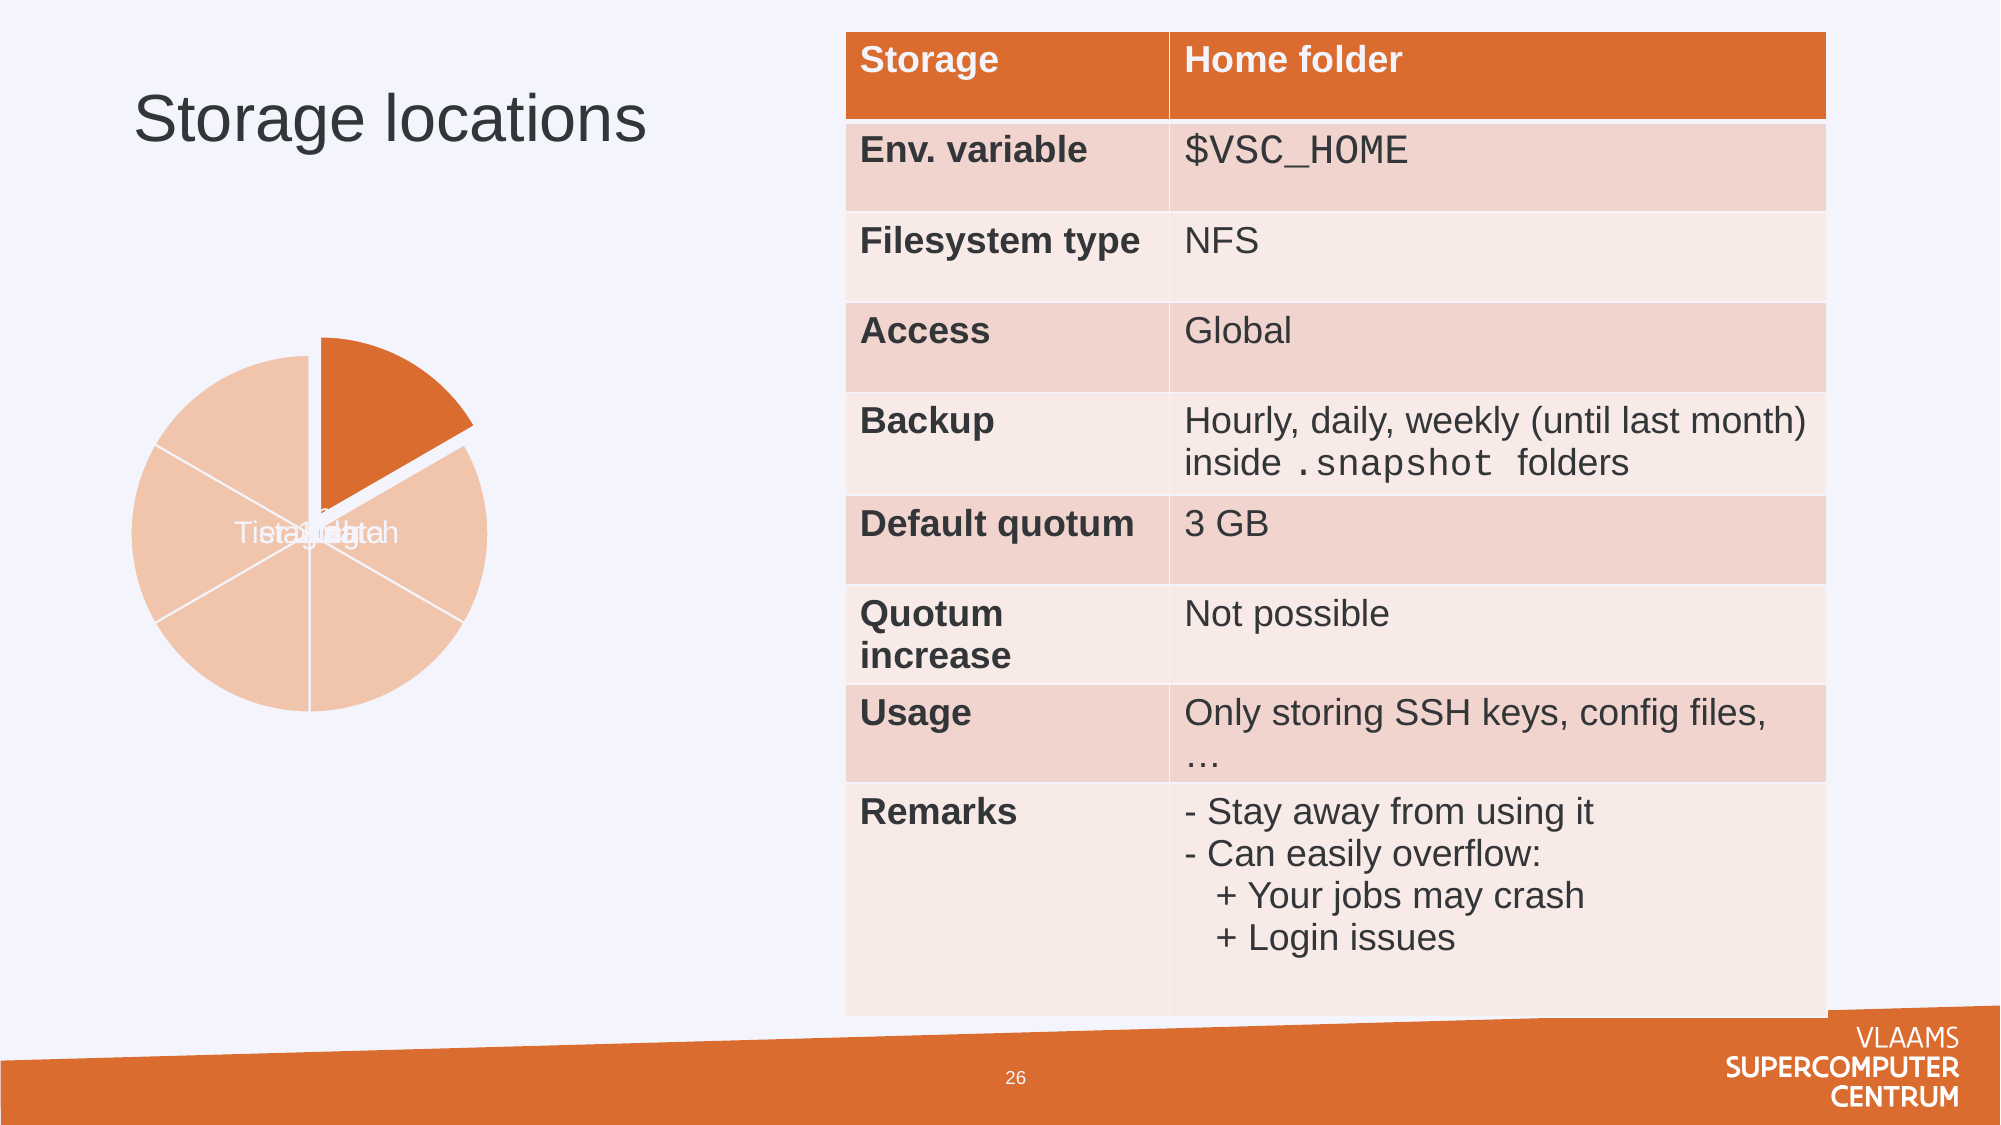

| Storage | Home folder |
| --- | --- |
| Env. variable | $VSC\_HOME |
| Filesystem type | NFS |
| Access | Global |
| Backup | Hourly, daily, weekly (until last month) inside .snapshot folders |
| Default quotum | 3 GB |
| Quotum increase | Not possible |
| Usage | Only storing SSH keys, config files, … |
| Remarks | - Stay away from using it - Can easily overflow: + Your jobs may crash + Login issues |
Storage locations
home
data
scratch
node scratch
staging
Tier-1 data
26